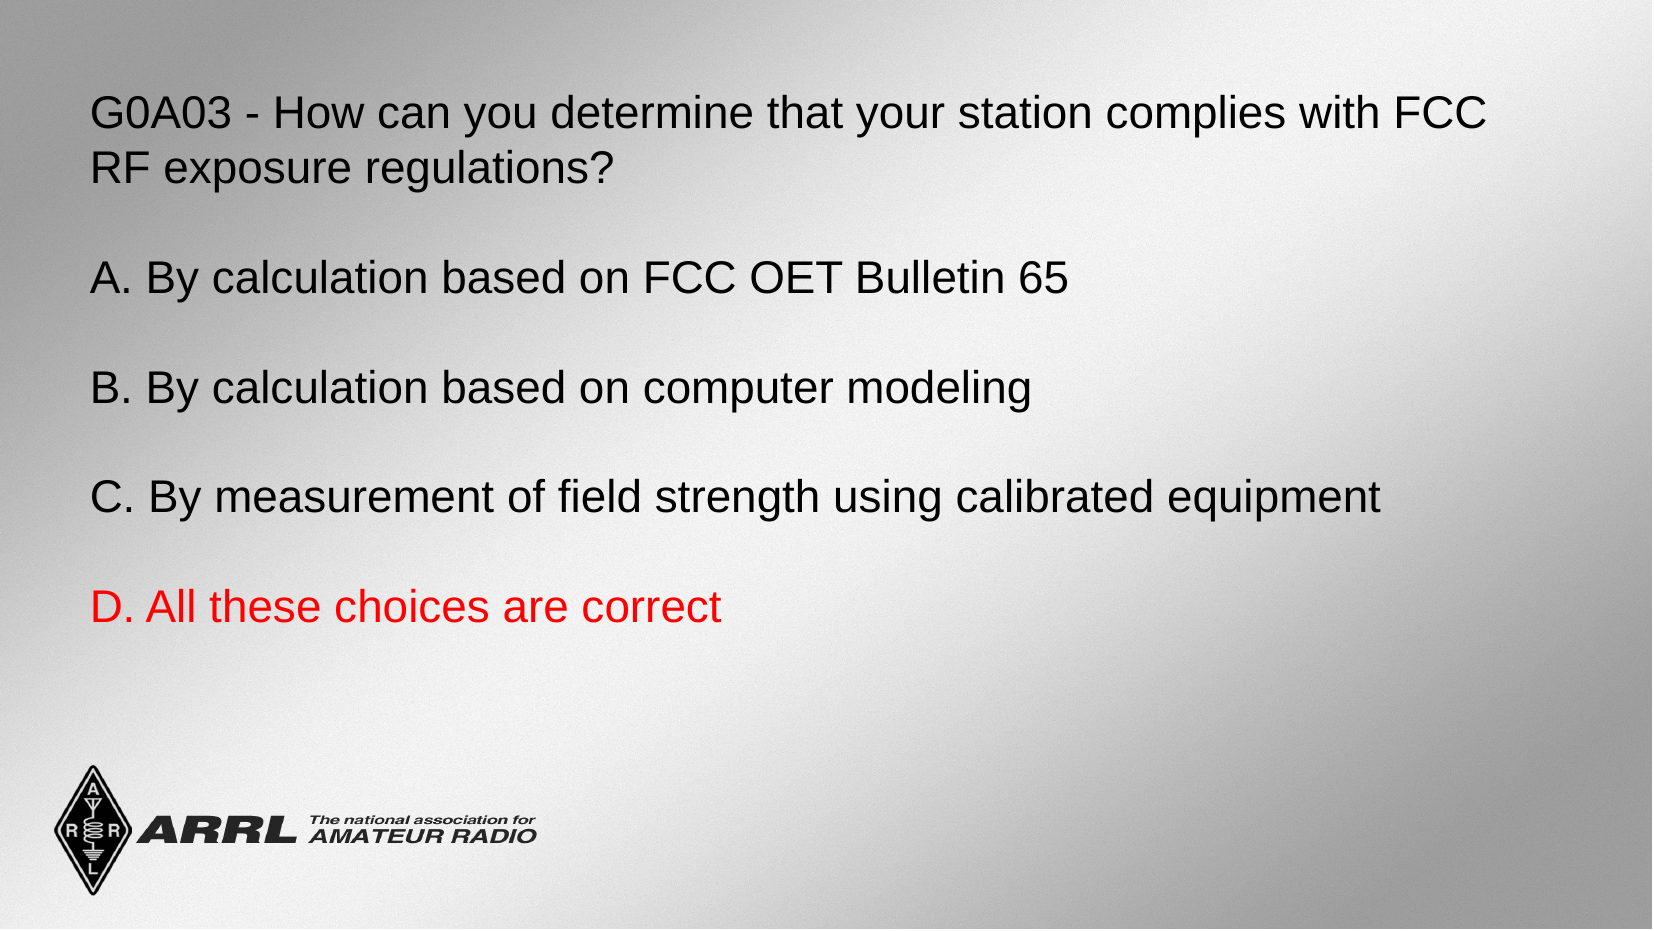

G0A03 - How can you determine that your station complies with FCC RF exposure regulations?

A. By calculation based on FCC OET Bulletin 65

B. By calculation based on computer modeling

C. By measurement of field strength using calibrated equipment

D. All these choices are correct